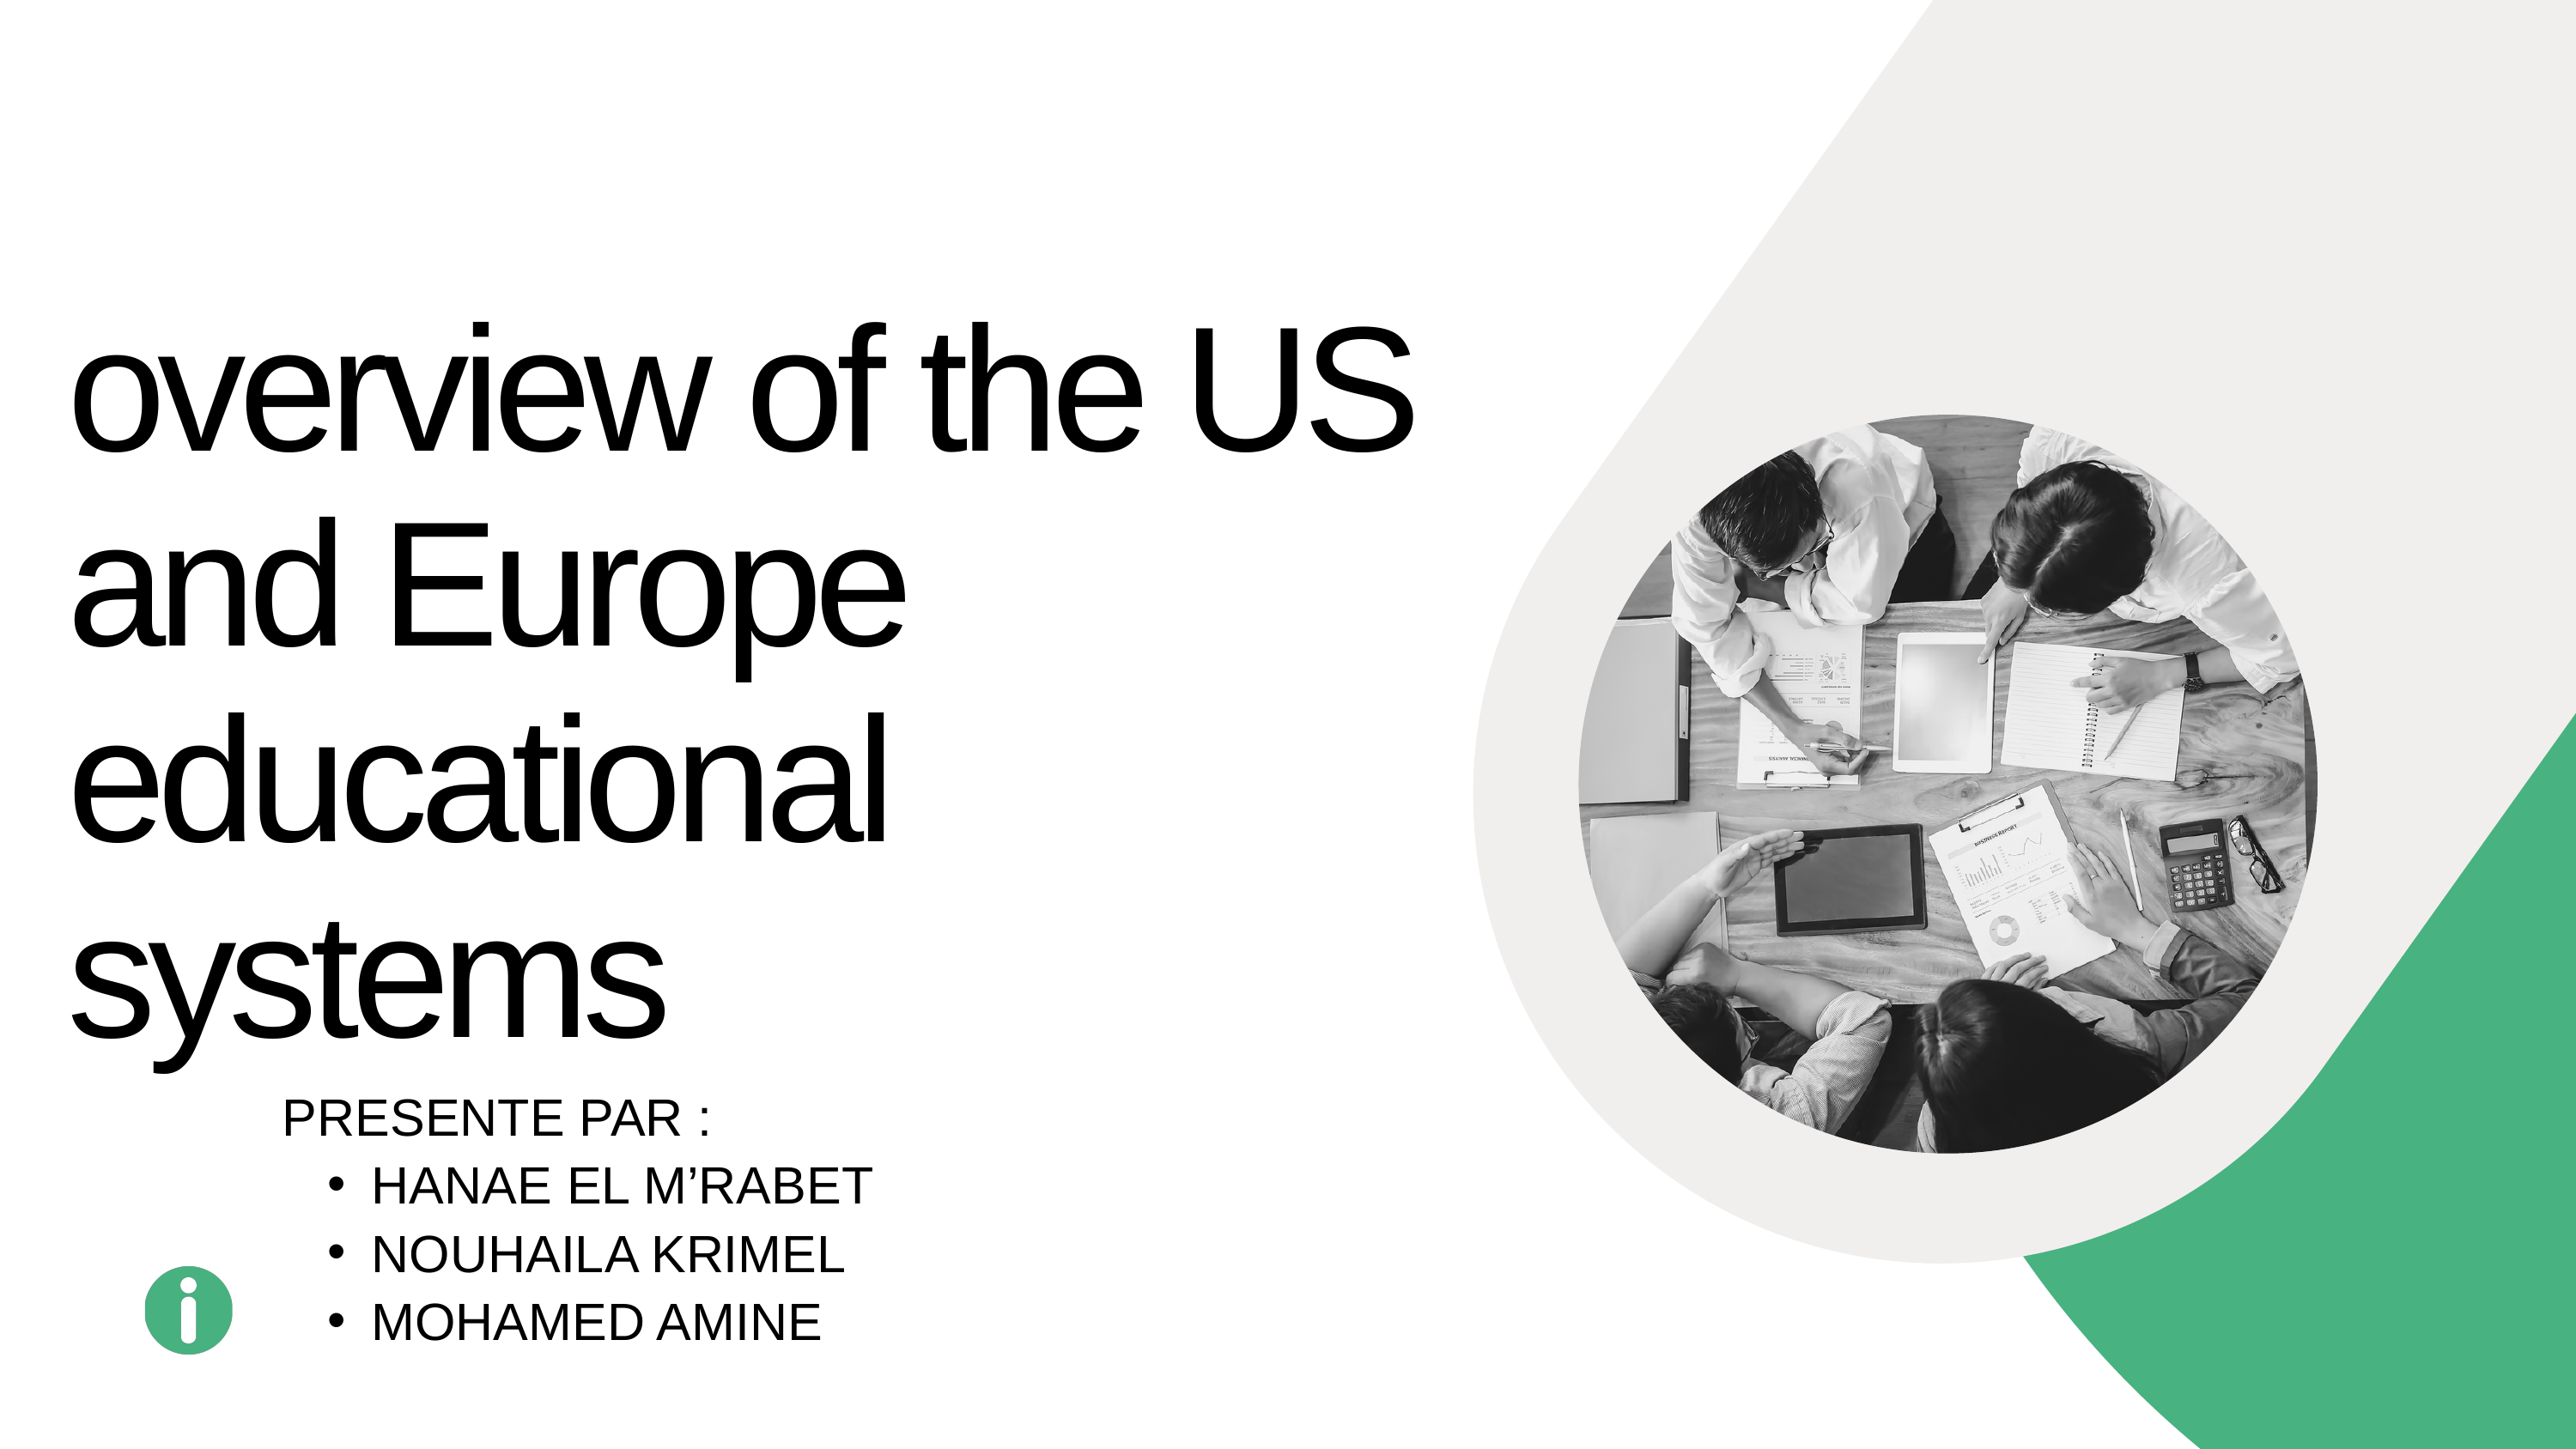

overview of the US and Europe educational systems

PRESENTE PAR :
HANAE EL M’RABET
NOUHAILA KRIMEL
MOHAMED AMINE